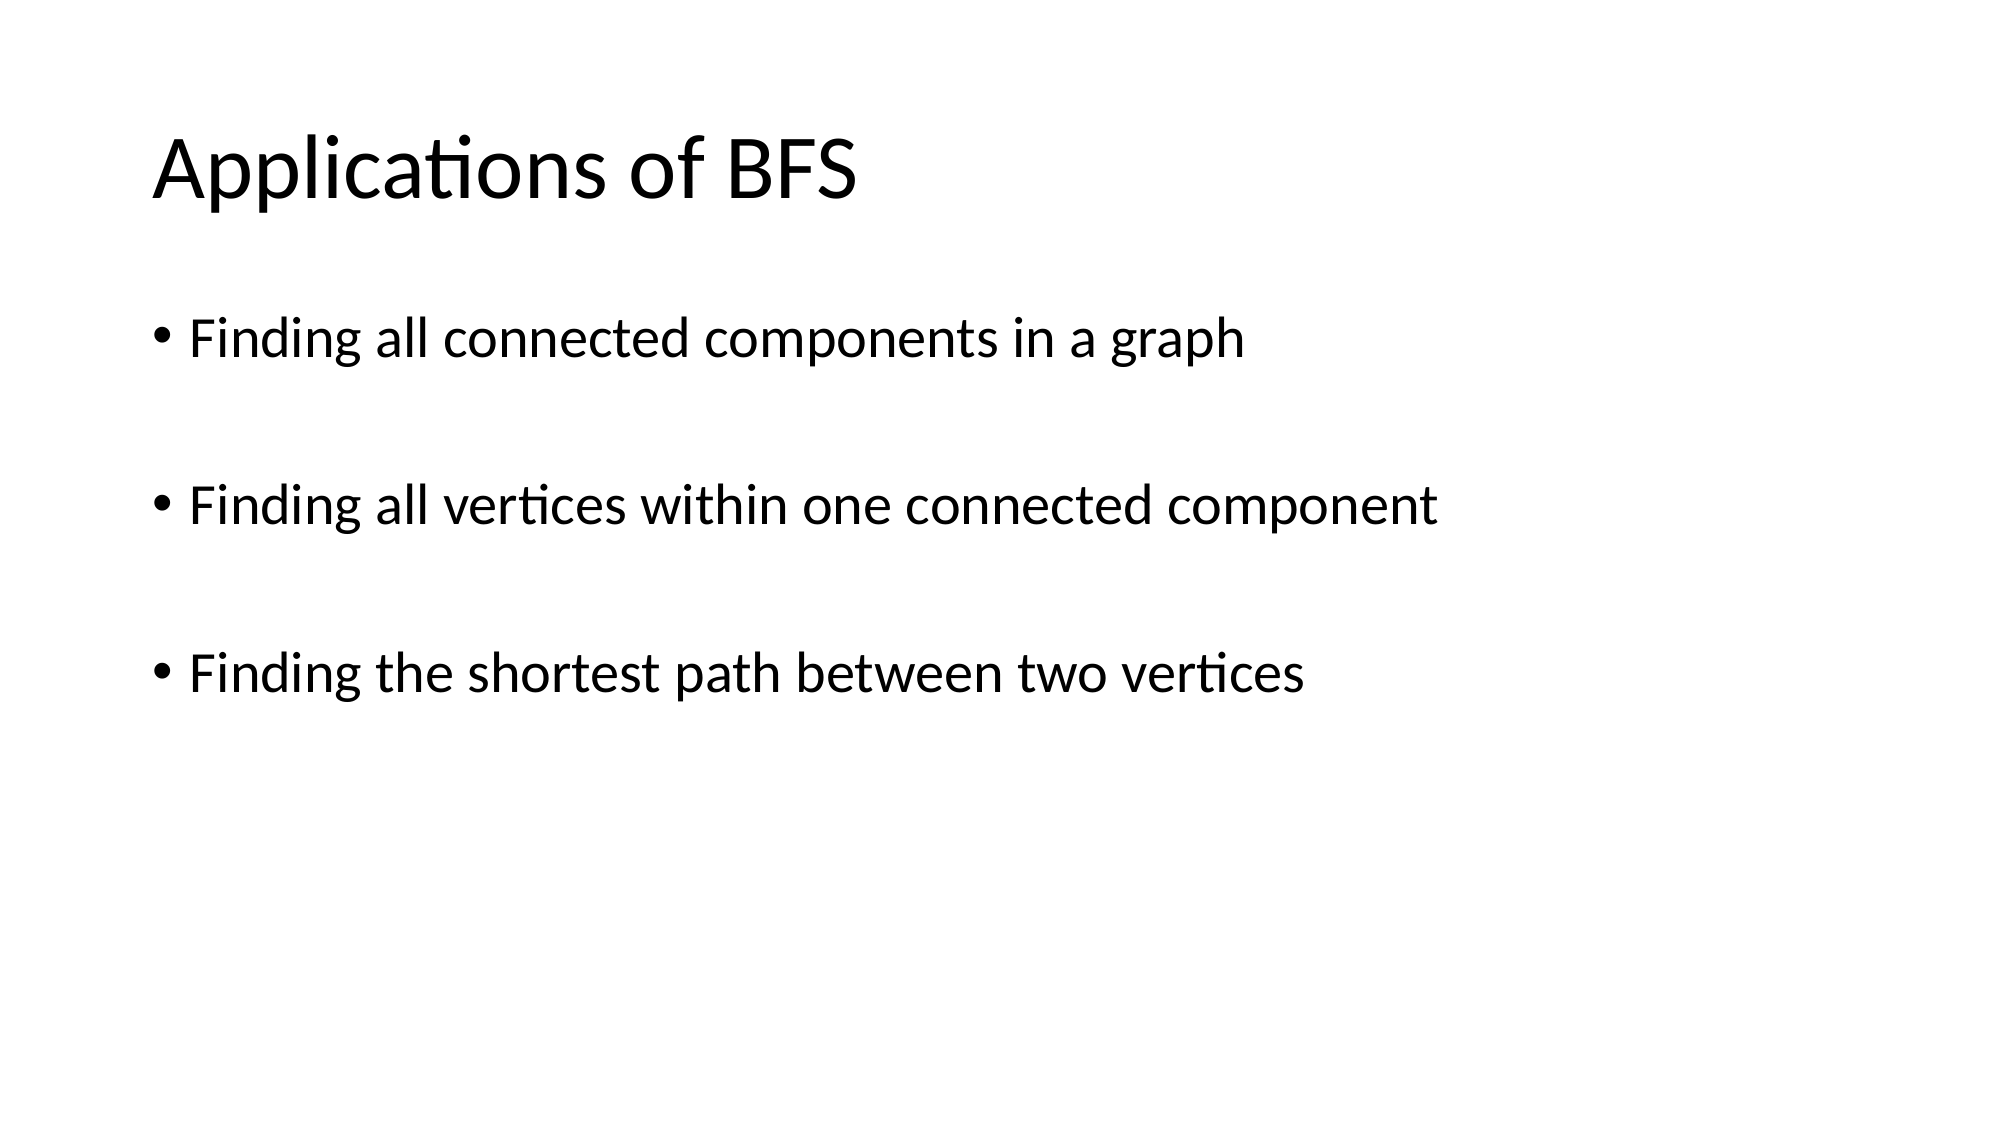

# Applications of BFS
Finding all connected components in a graph

Finding all vertices within one connected component

Finding the shortest path between two vertices